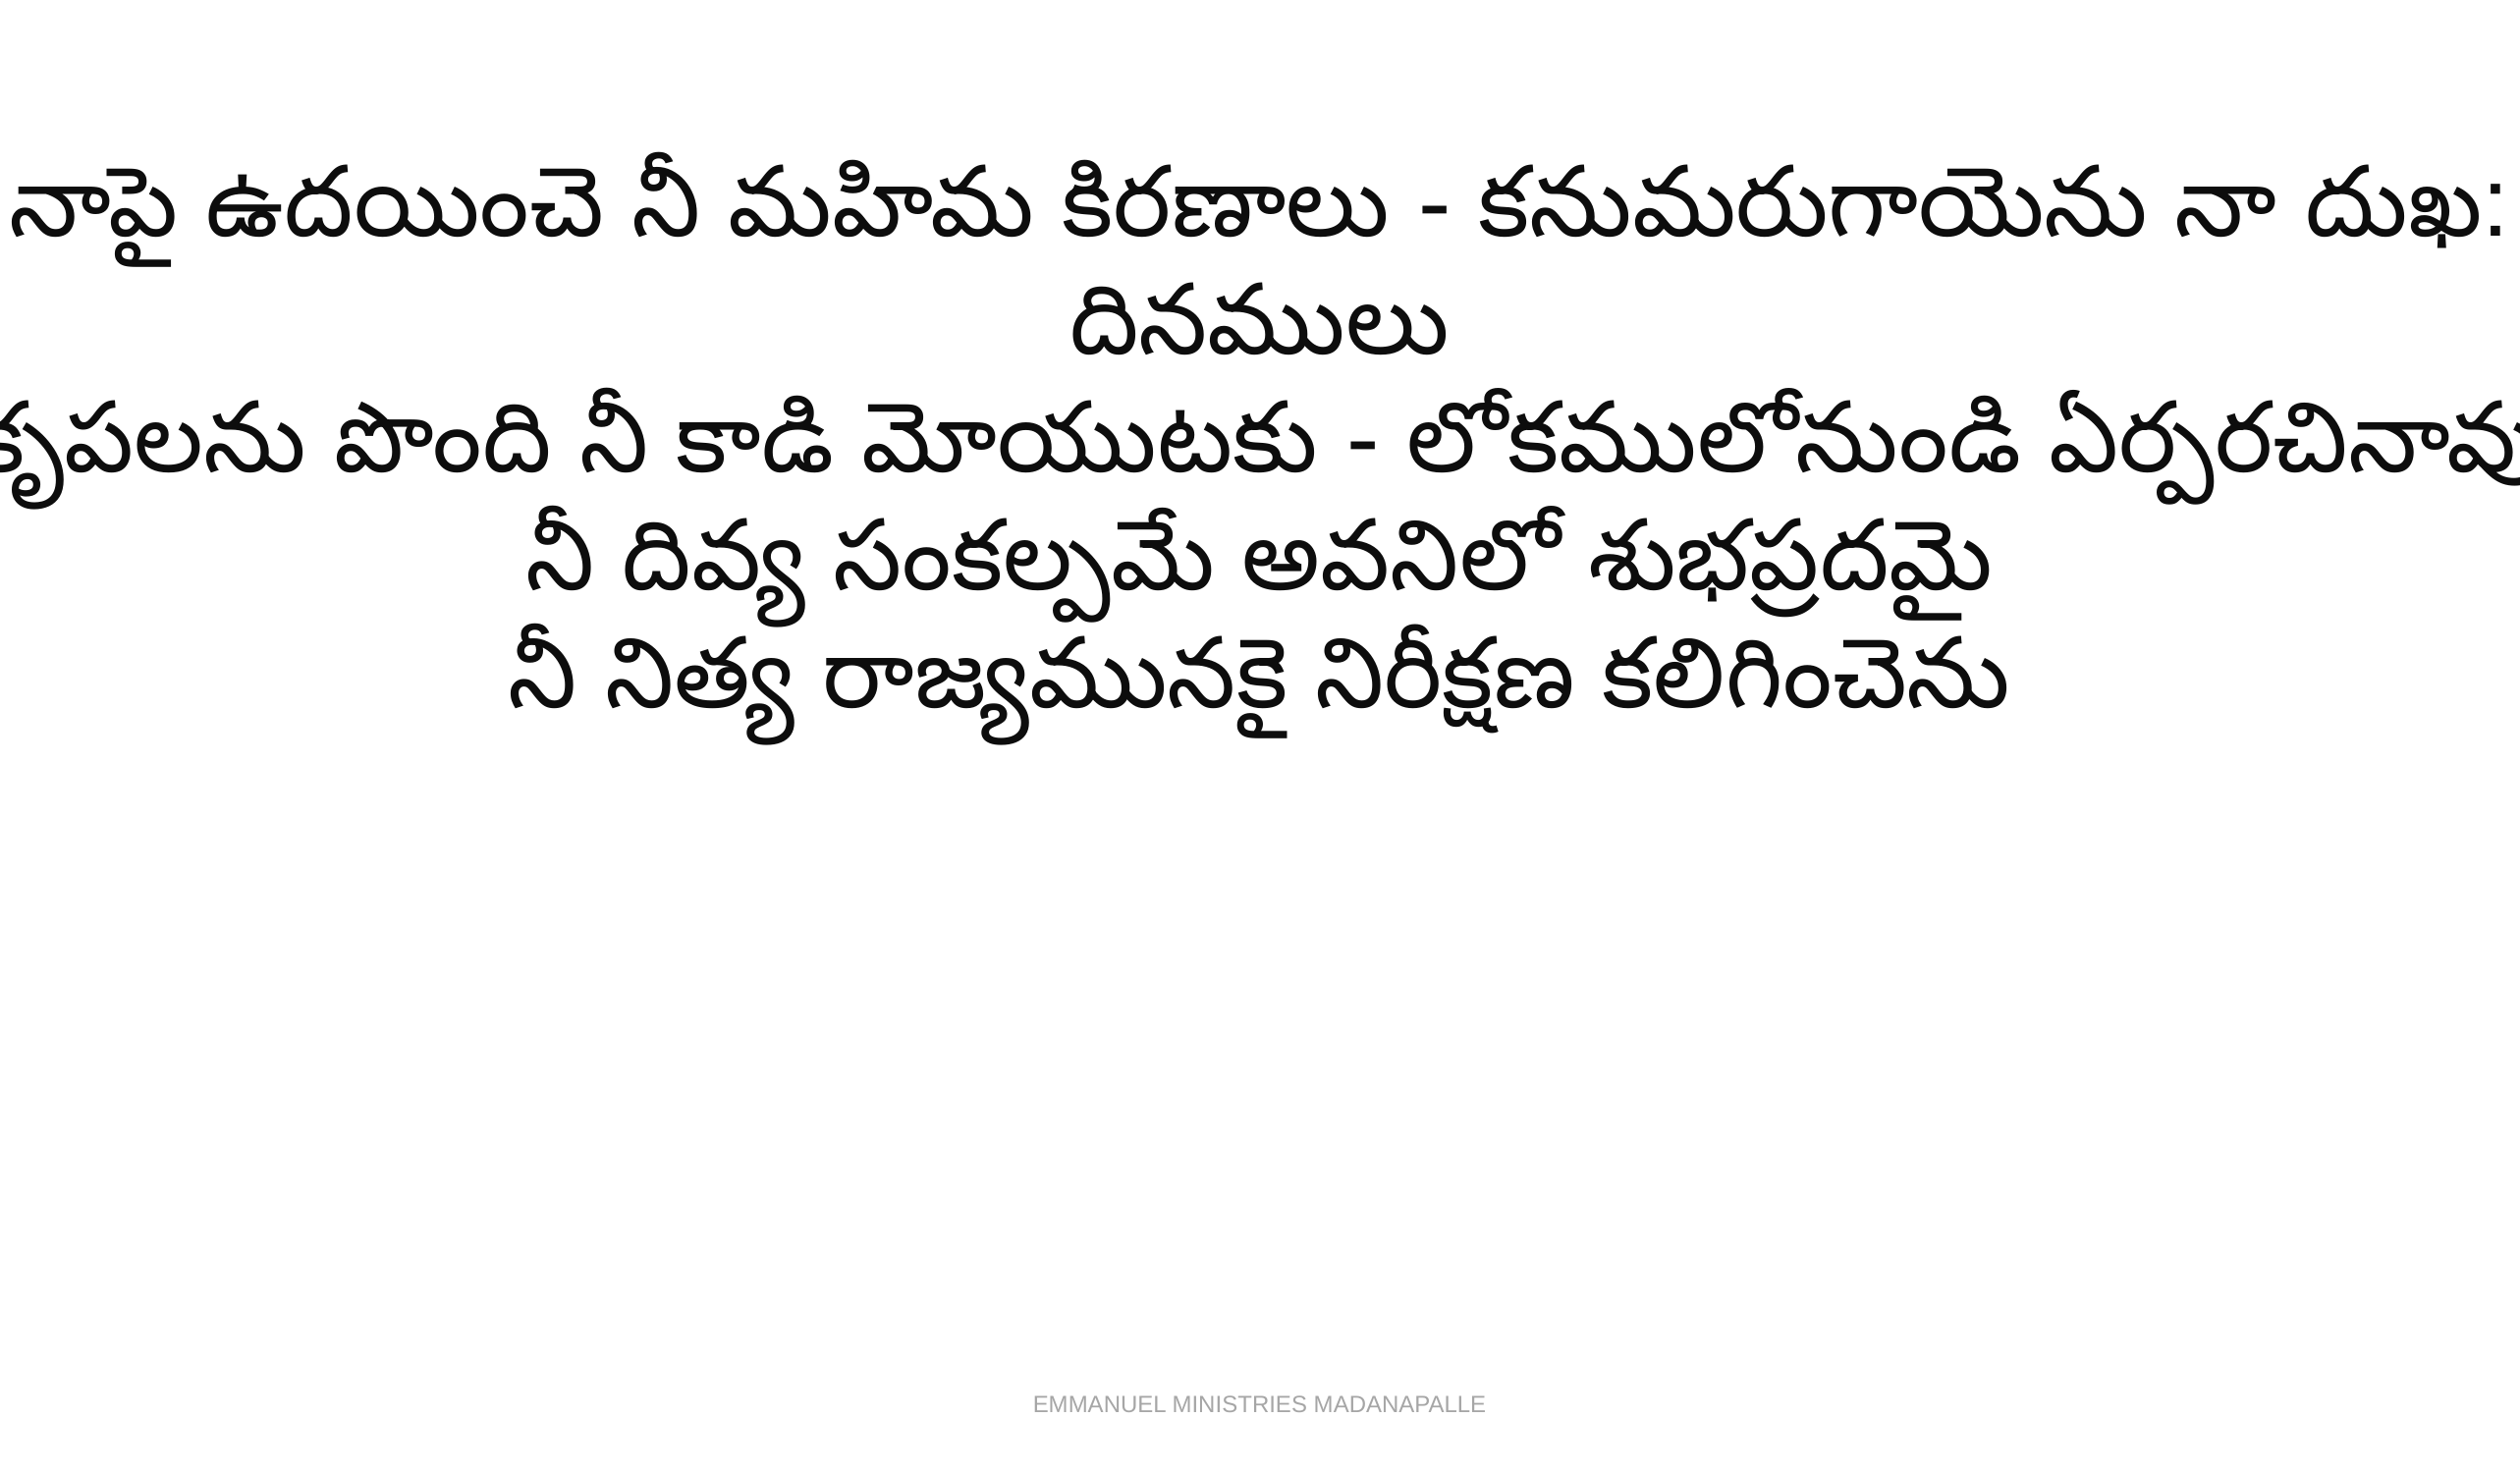

నాపై ఉదయించె నీ మహిమ కిరణాలు - కనుమరుగాయెను నా దుఖ: దినములు
కృపలను పొంది నీ కాడి మోయుటకు - లోకములోనుండి ఏర్పరచినావు
నీ దివ్య సంకల్పమే అవనిలో శుభప్రదమై
నీ నిత్య రాజ్యమునకై నిరీక్షణ కలిగించెను